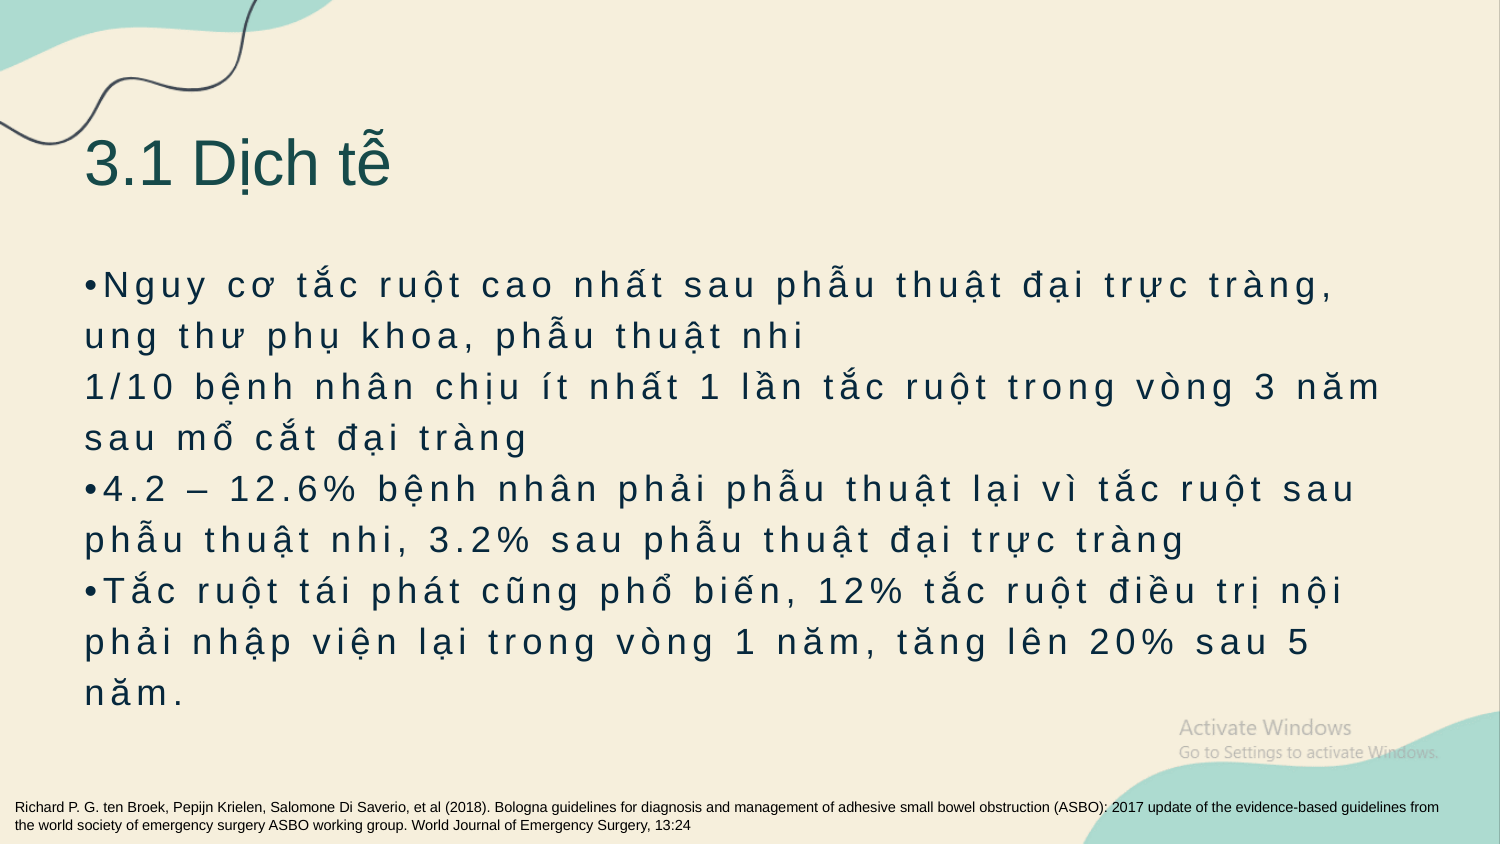

3.1 Dịch tễ
•Nguy cơ tắc ruột cao nhất sau phẫu thuật đại trực tràng, ung thư phụ khoa, phẫu thuật nhi
1/10 bệnh nhân chịu ít nhất 1 lần tắc ruột trong vòng 3 năm sau mổ cắt đại tràng
•4.2 – 12.6% bệnh nhân phải phẫu thuật lại vì tắc ruột sau phẫu thuật nhi, 3.2% sau phẫu thuật đại trực tràng
•Tắc ruột tái phát cũng phổ biến, 12% tắc ruột điều trị nội phải nhập viện lại trong vòng 1 năm, tăng lên 20% sau 5 năm.

Richard P. G. ten Broek, Pepijn Krielen, Salomone Di Saverio, et al (2018). Bologna guidelines for diagnosis and management of adhesive small bowel obstruction (ASBO): 2017 update of the evidence-based guidelines from the world society of emergency surgery ASBO working group. World Journal of Emergency Surgery, 13:24​